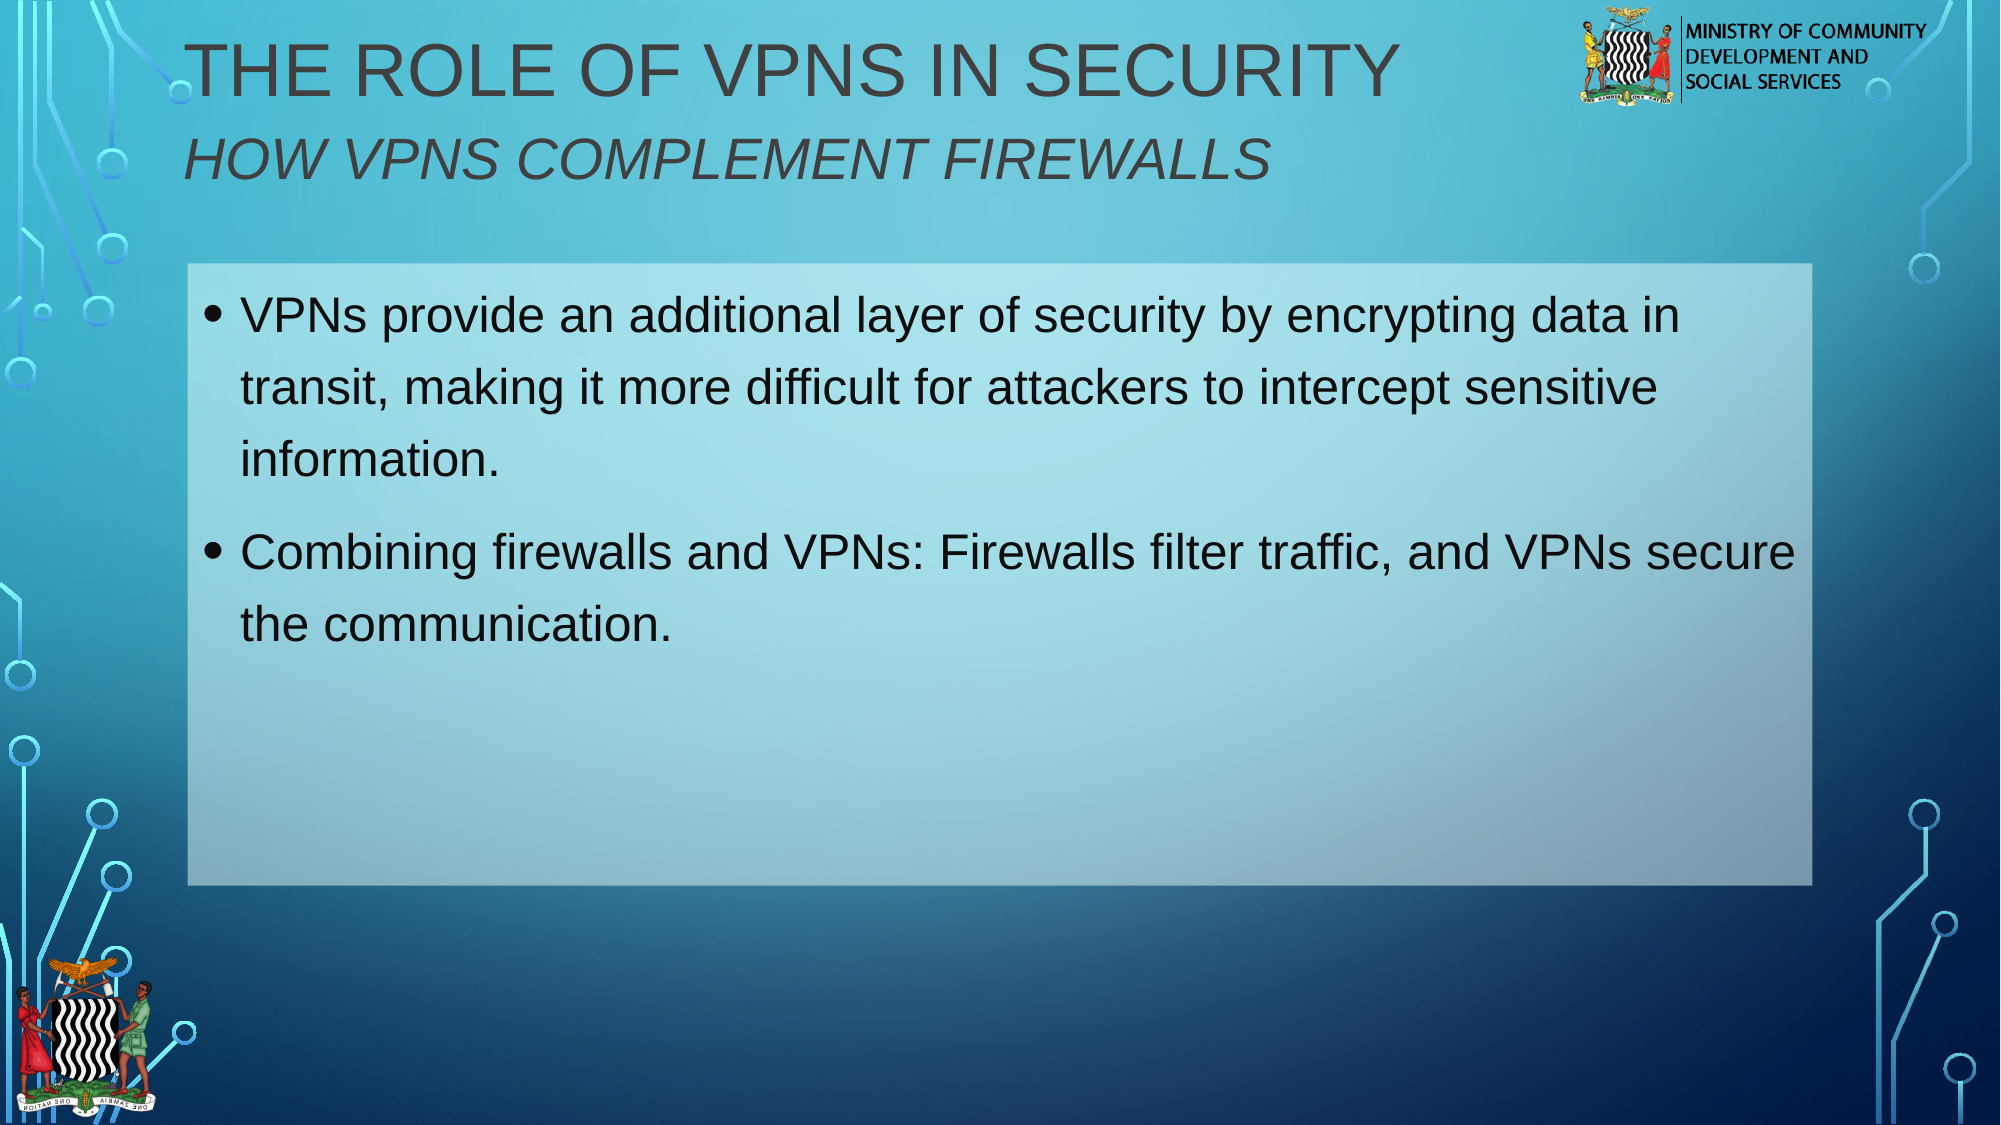

# The Role of VPNs in Security
How VPNs Complement Firewalls
VPNs provide an additional layer of security by encrypting data in transit, making it more difficult for attackers to intercept sensitive information.
Combining firewalls and VPNs: Firewalls filter traffic, and VPNs secure the communication.